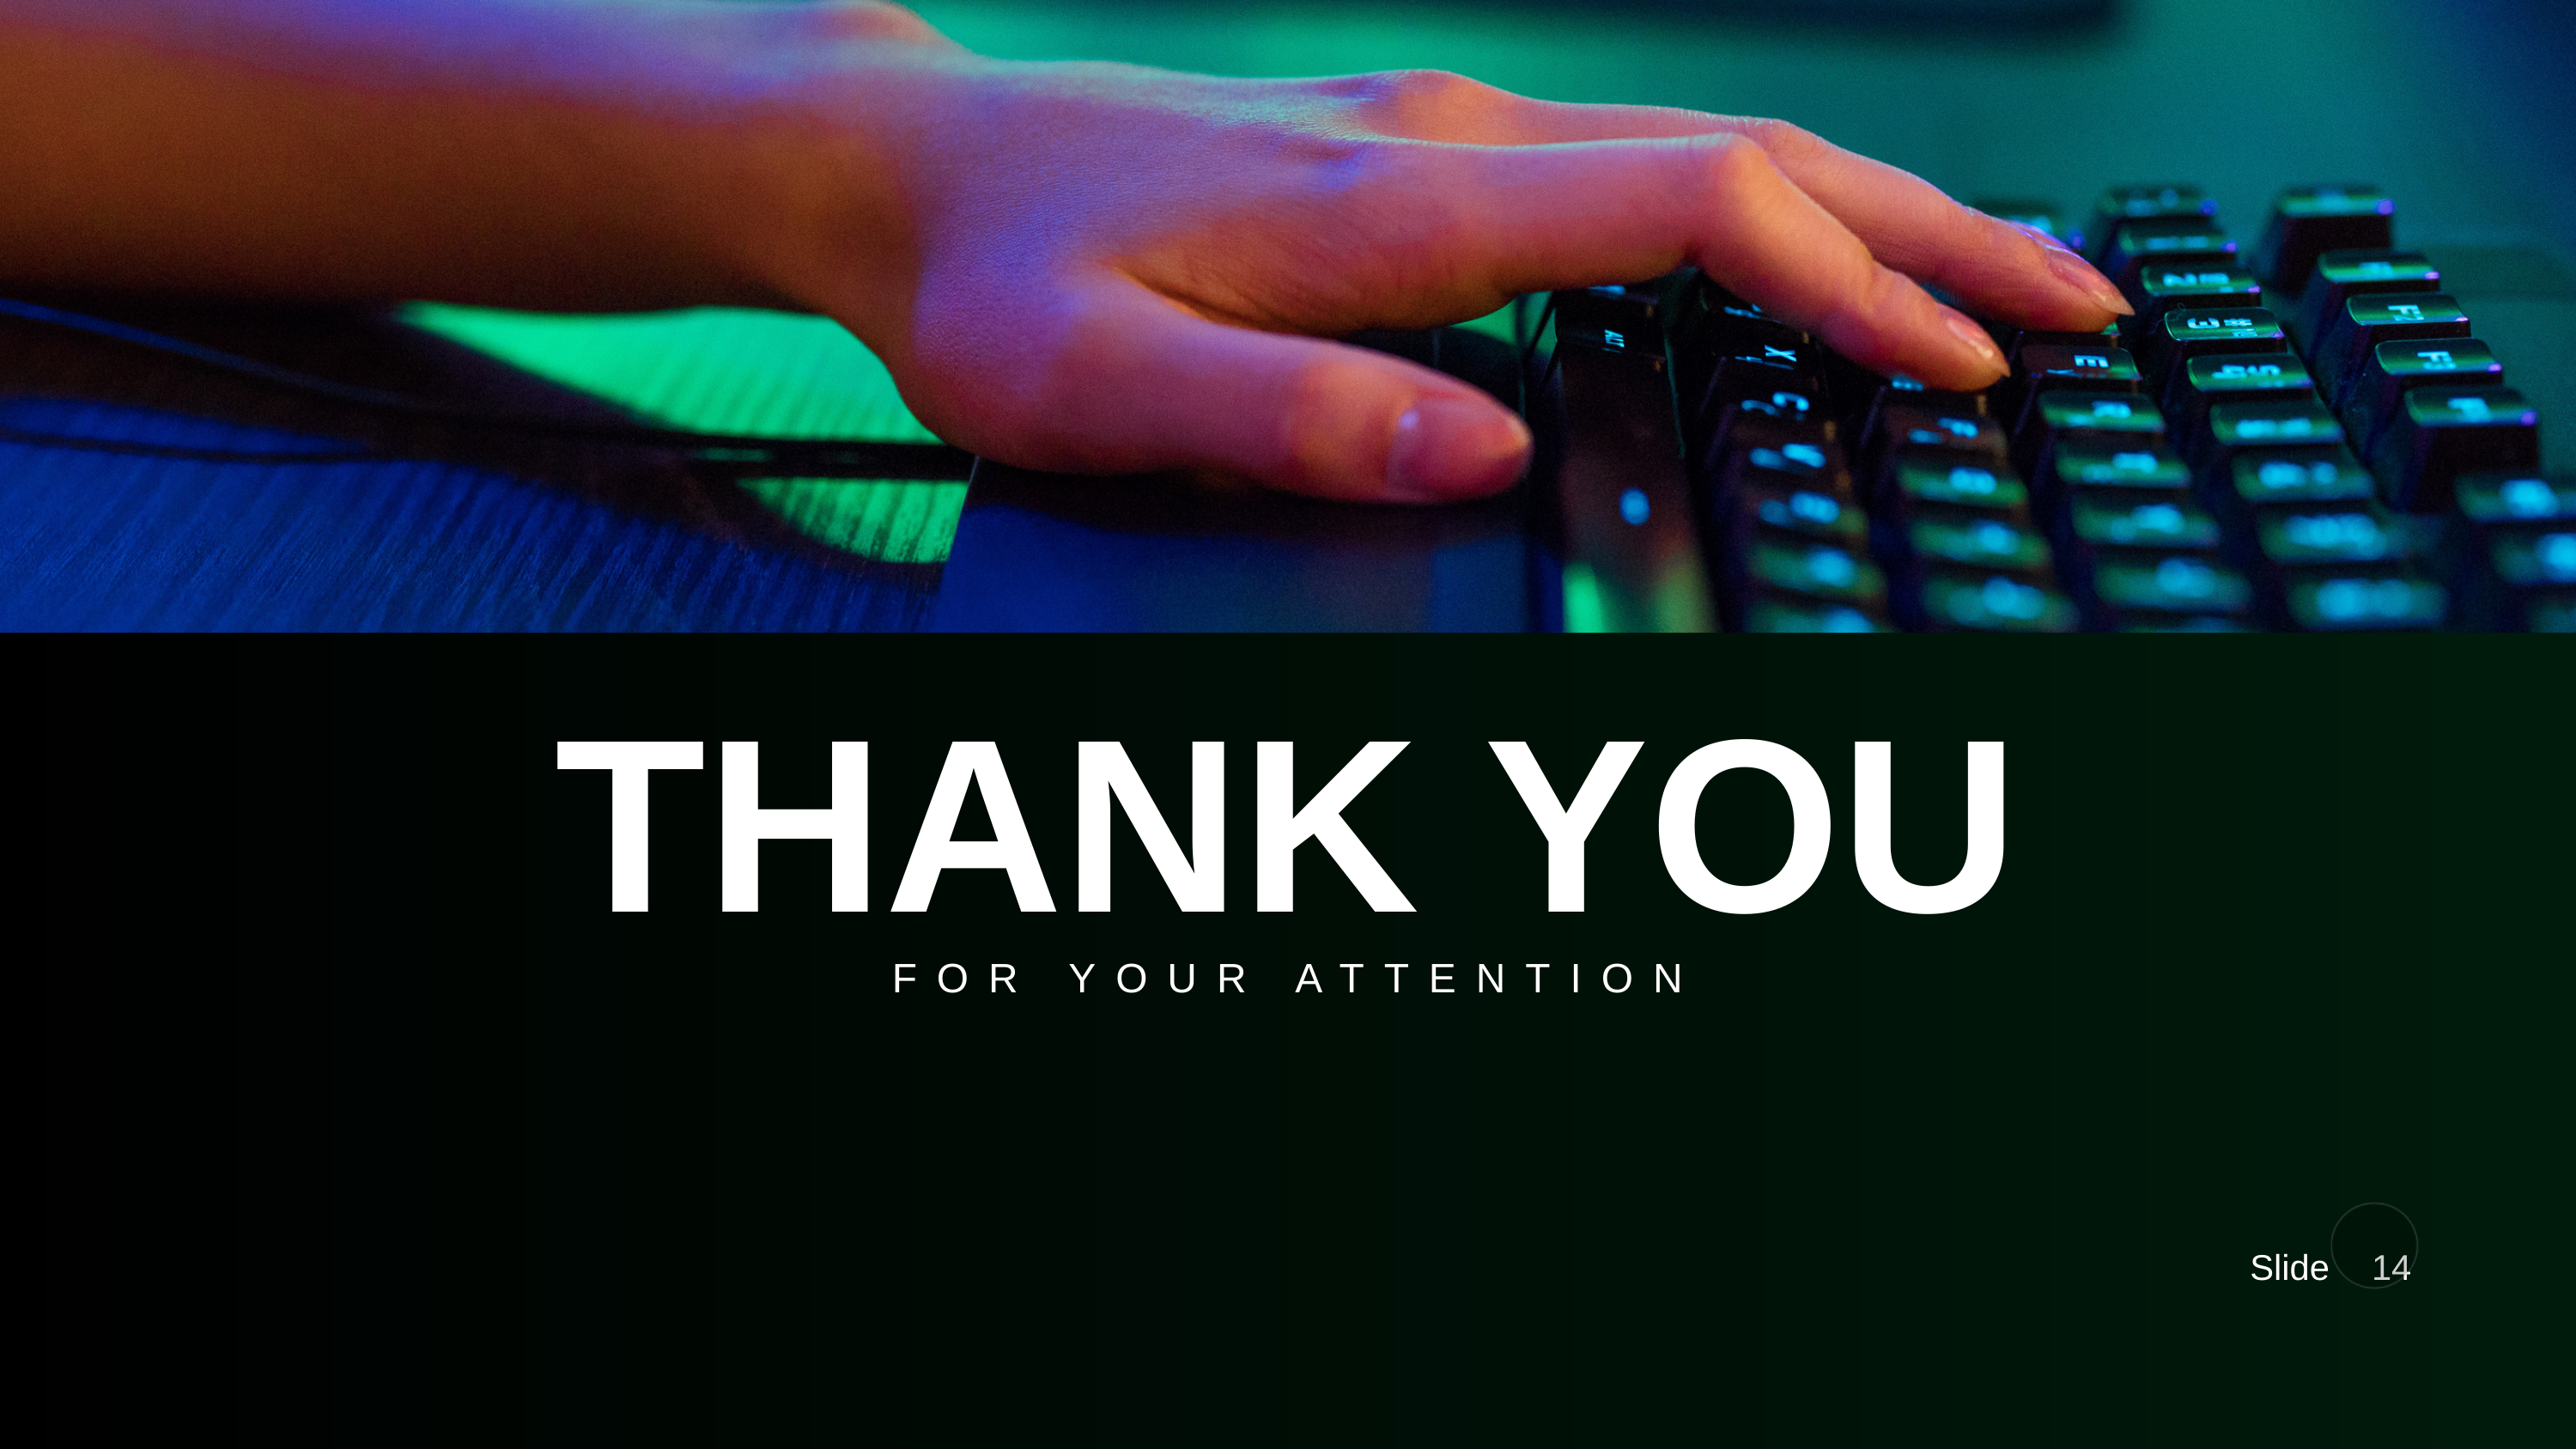

THANK YOU
FOR YOUR ATTENTION

Slide
14